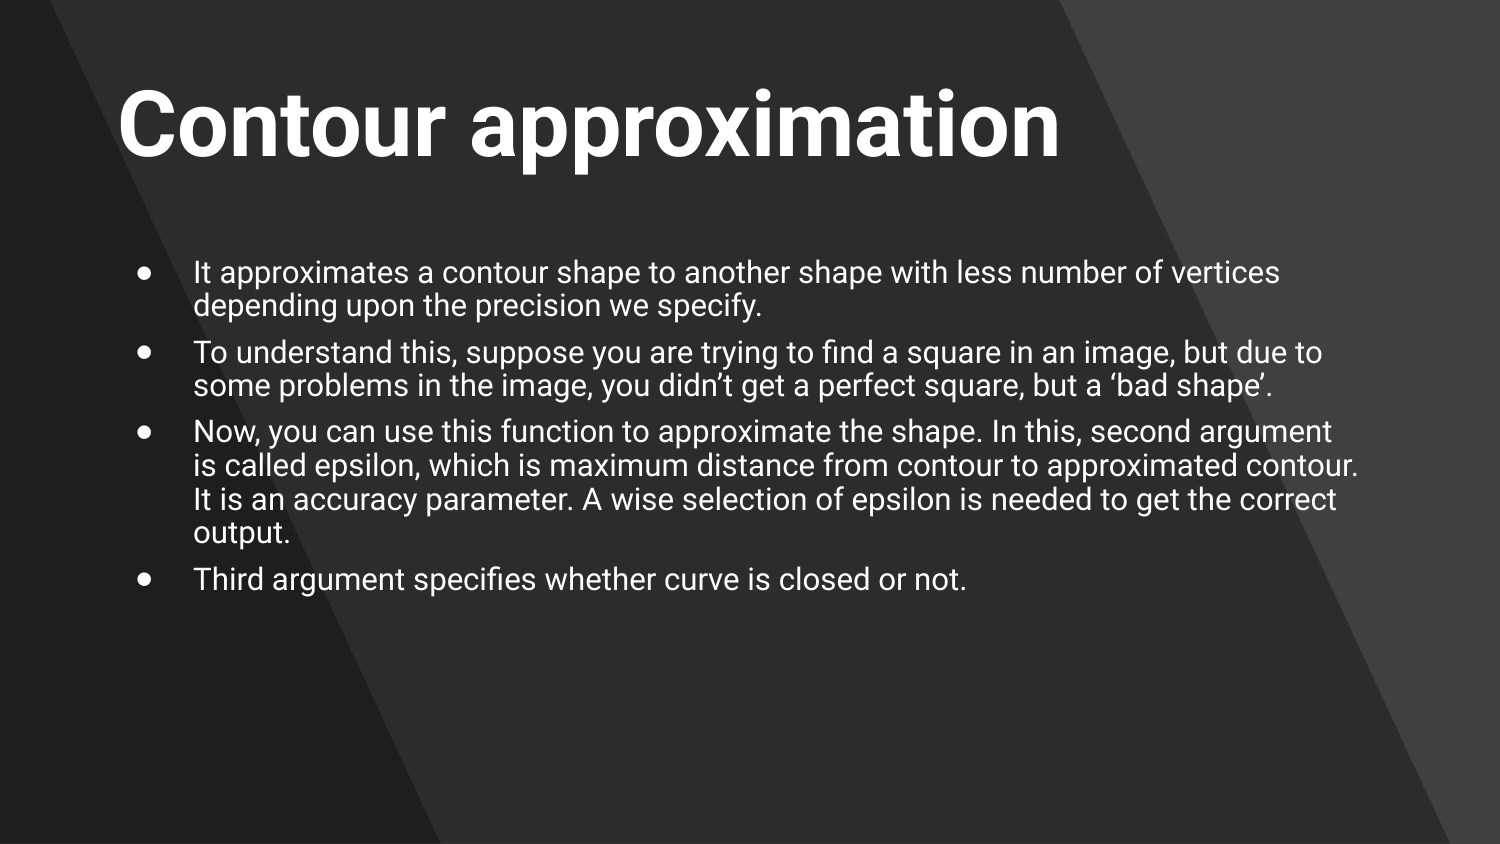

# Contour approximation
It approximates a contour shape to another shape with less number of vertices depending upon the precision we specify.
To understand this, suppose you are trying to find a square in an image, but due to some problems in the image, you didn’t get a perfect square, but a ‘bad shape’.
Now, you can use this function to approximate the shape. In this, second argument is called epsilon, which is maximum distance from contour to approximated contour. It is an accuracy parameter. A wise selection of epsilon is needed to get the correct output.
Third argument specifies whether curve is closed or not.